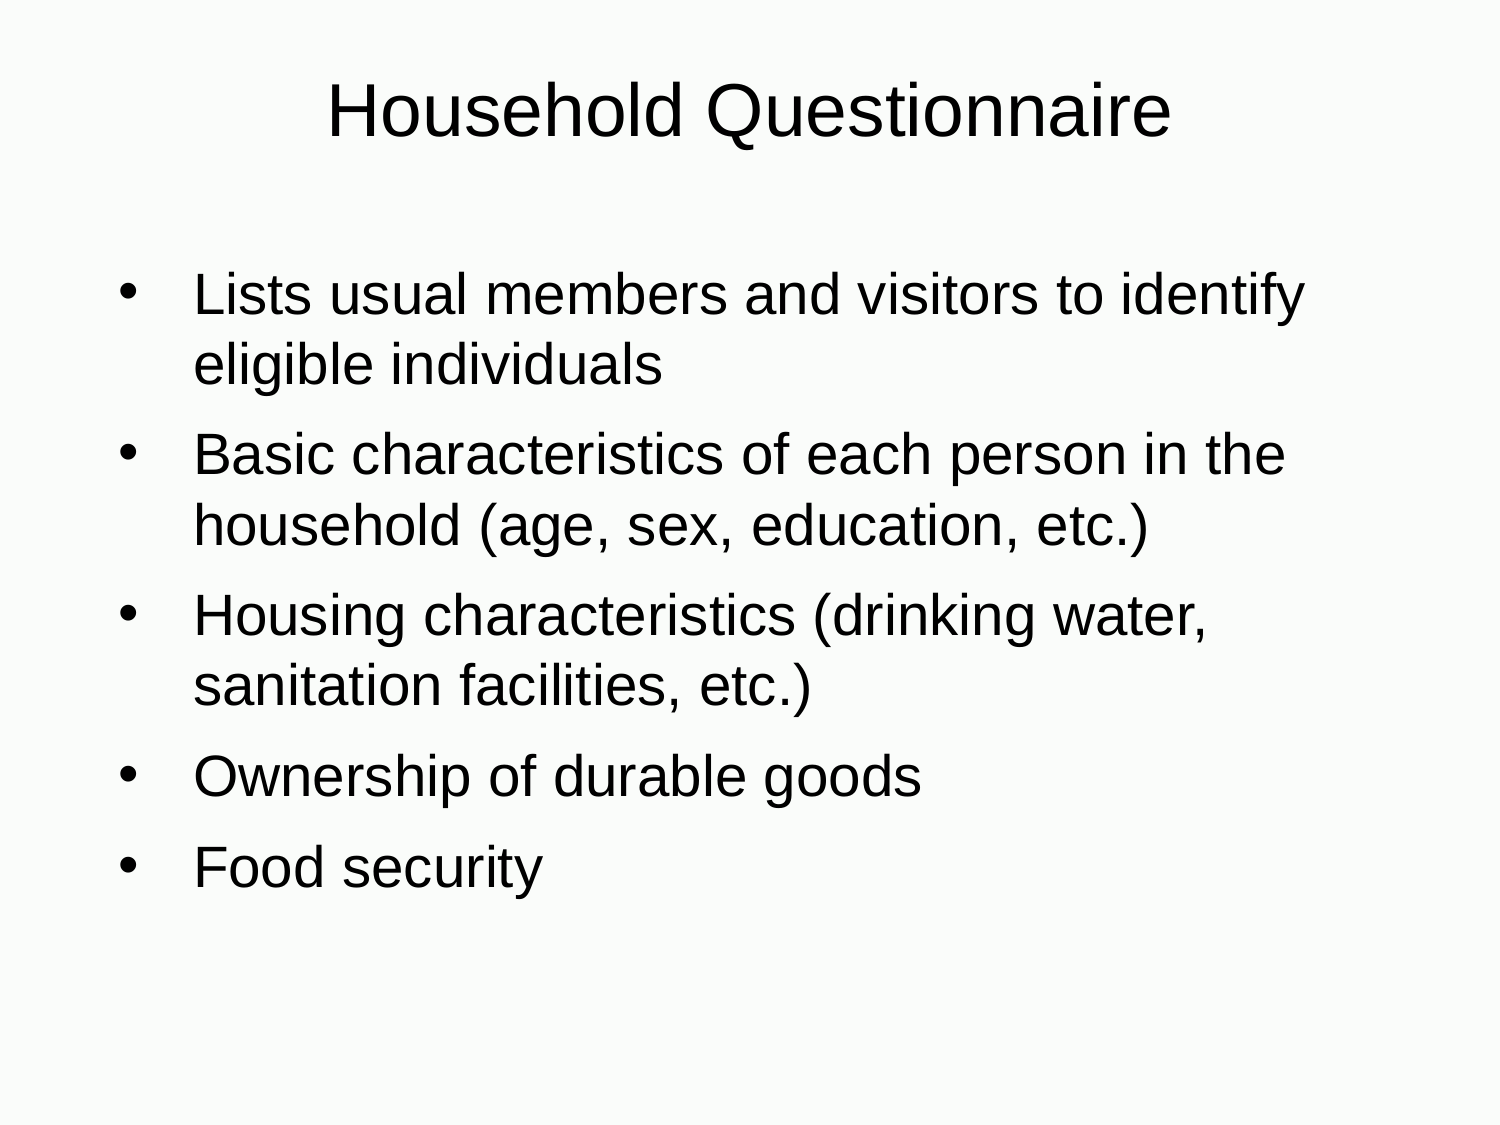

# Household Questionnaire
Lists usual members and visitors to identify eligible individuals
Basic characteristics of each person in the household (age, sex, education, etc.)
Housing characteristics (drinking water, sanitation facilities, etc.)
Ownership of durable goods
Food security